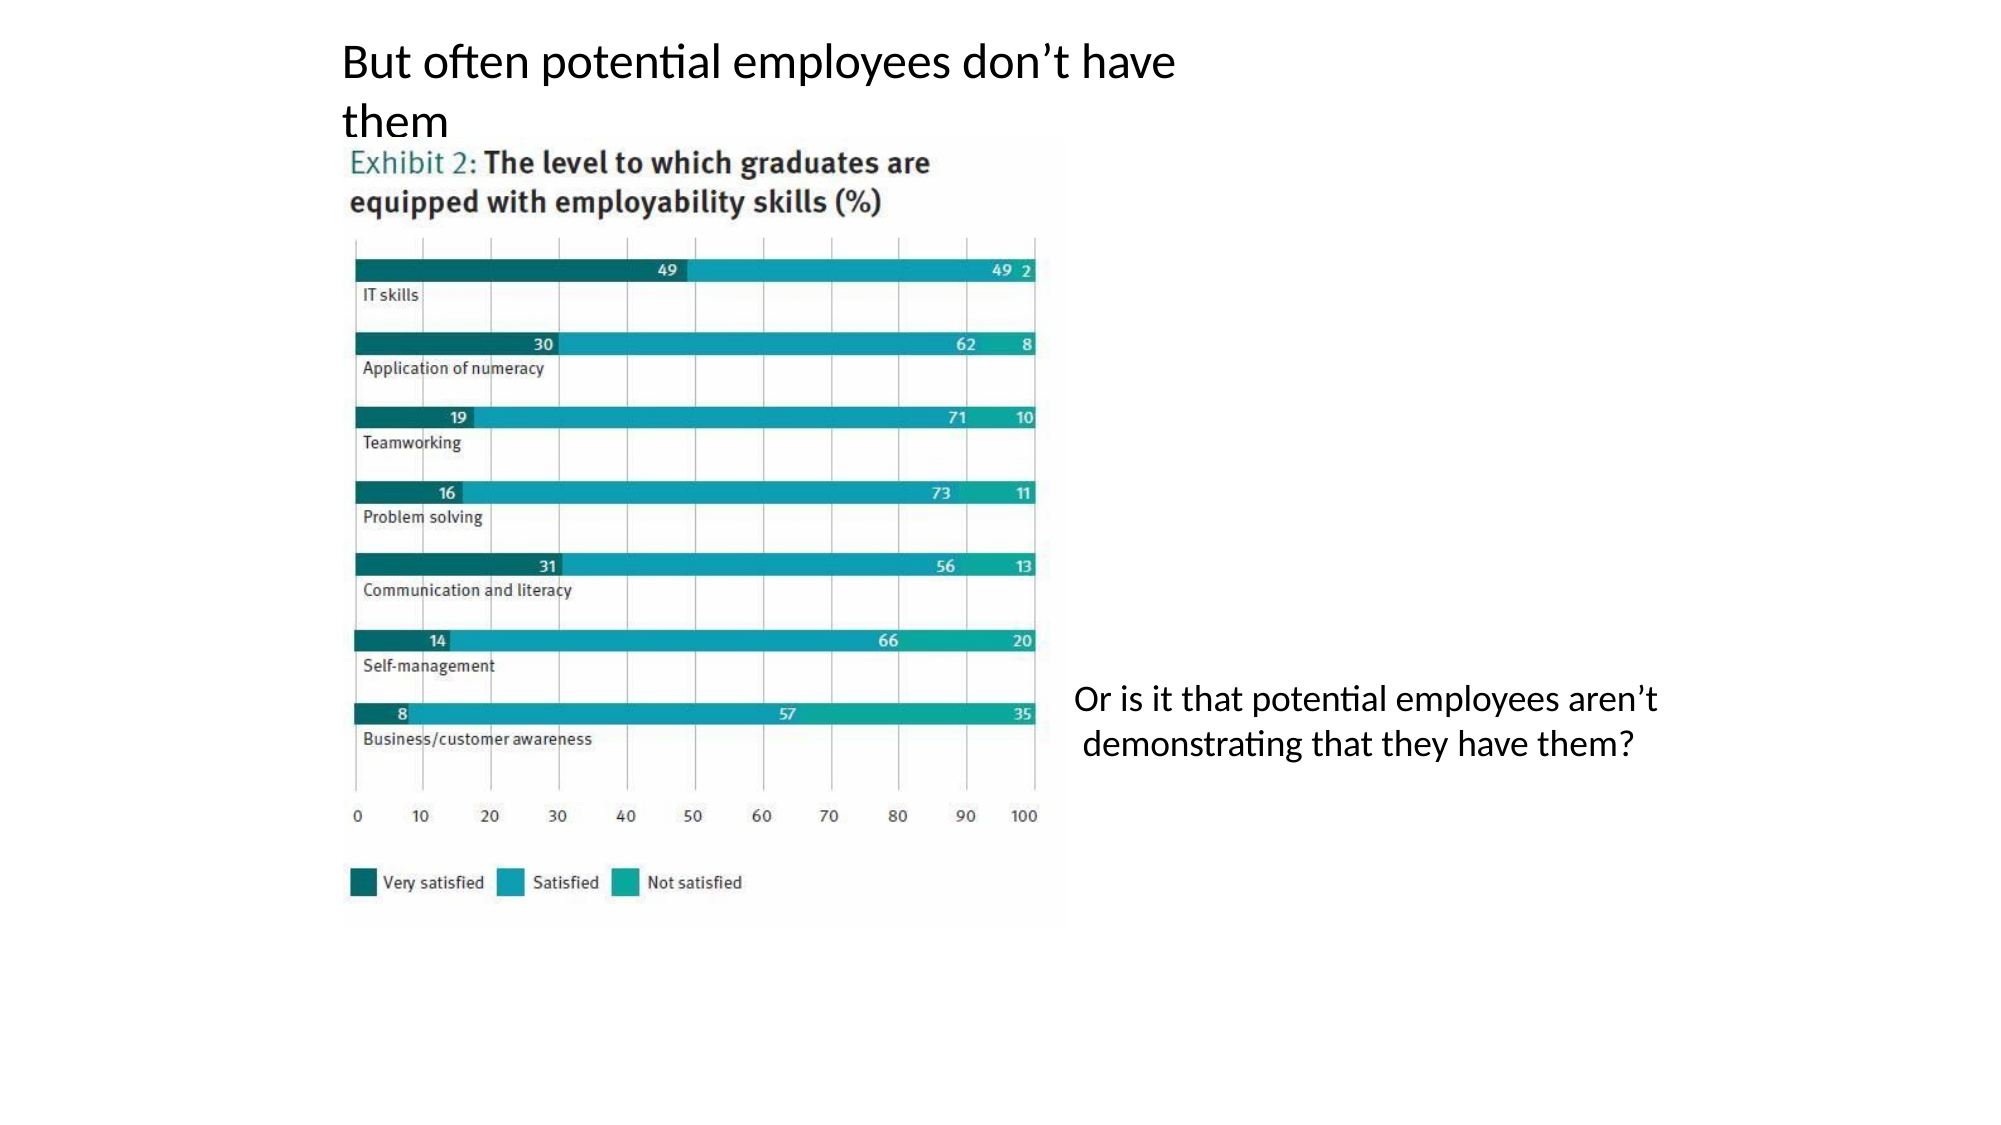

# But often potential employees don’t have them

Or is it that potential employees aren’t  demonstrating that they have them?